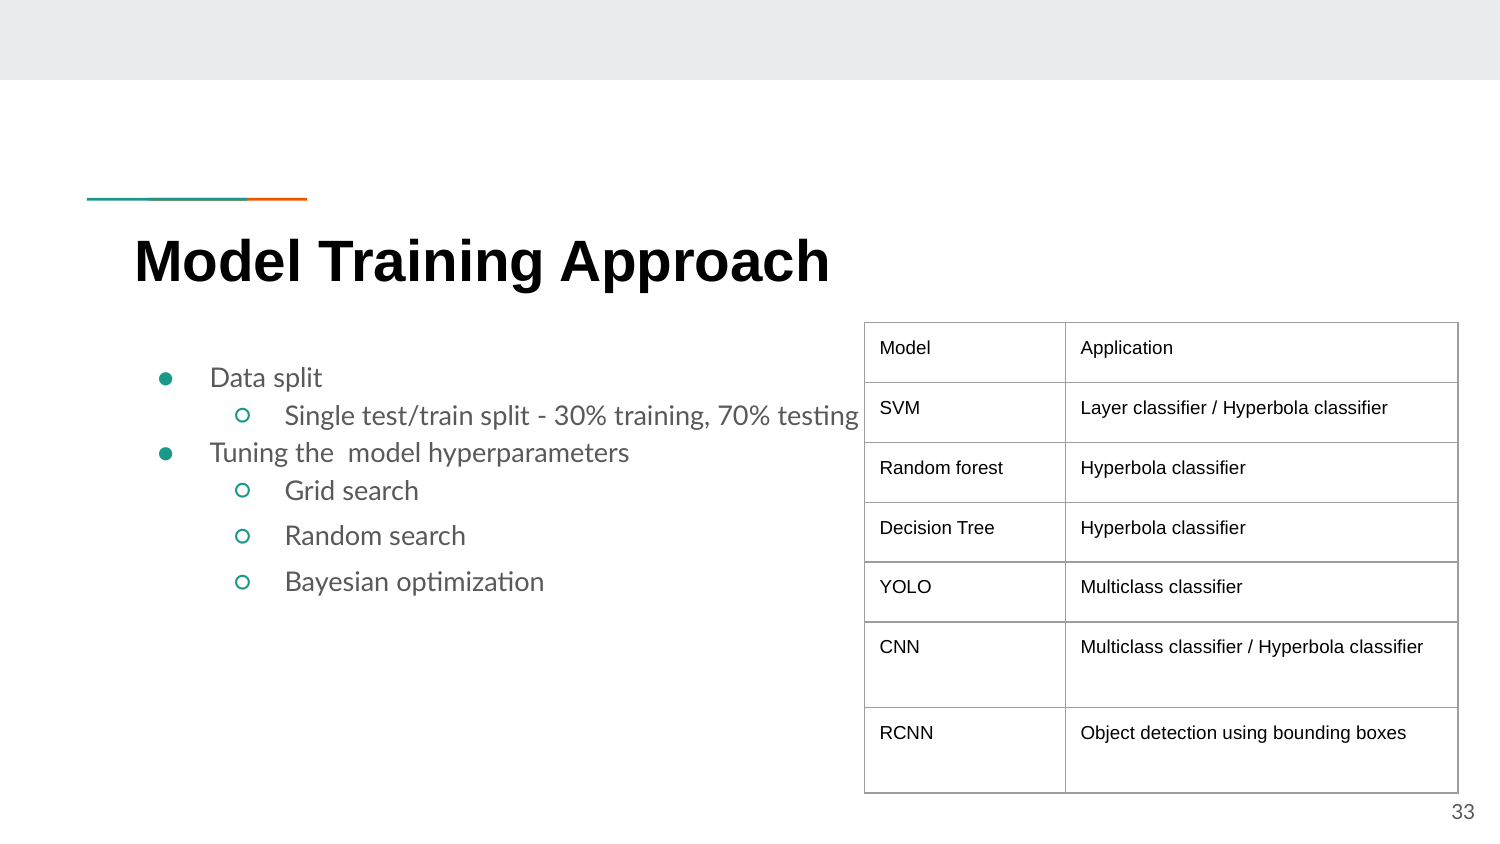

# Model Training Approach
| Model | Application |
| --- | --- |
| SVM | Layer classifier / Hyperbola classifier |
| Random forest | Hyperbola classifier |
| Decision Tree | Hyperbola classifier |
| YOLO | Multiclass classifier |
| CNN | Multiclass classifier / Hyperbola classifier |
| RCNN | Object detection using bounding boxes |
Data split
Single test/train split - 30% training, 70% testing
Tuning the  model hyperparameters
Grid search
Random search
Bayesian optimization

33